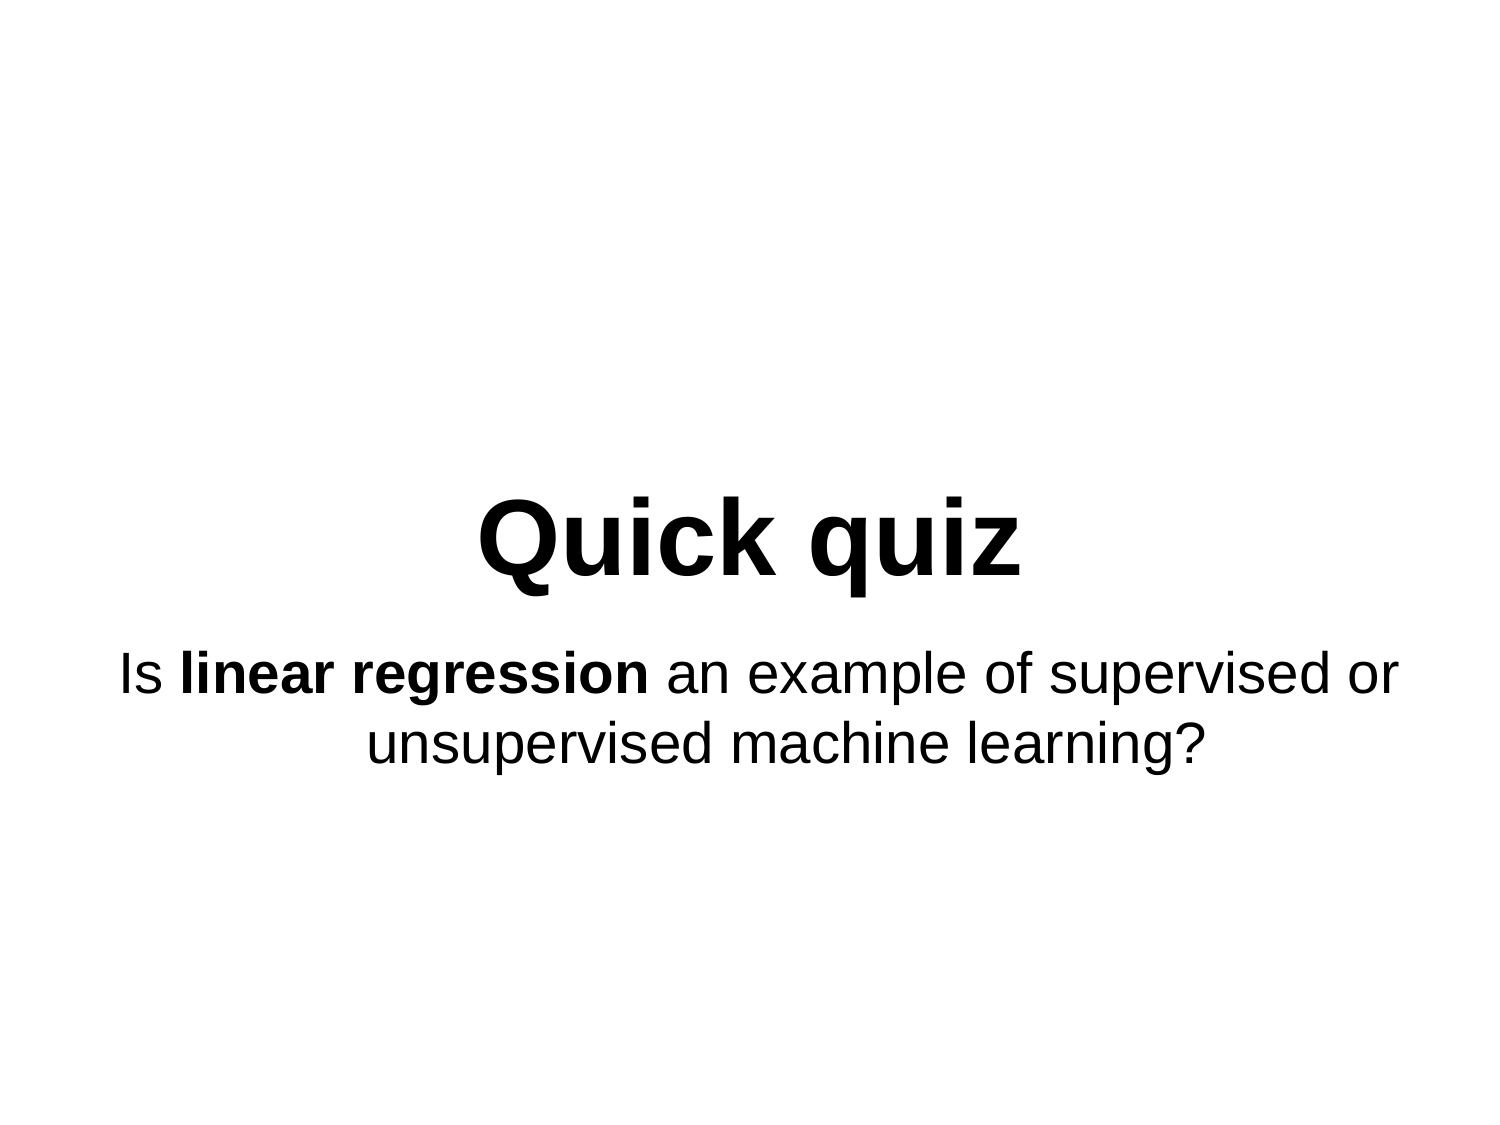

# Quick quiz
Is linear regression an example of supervised or unsupervised machine learning?